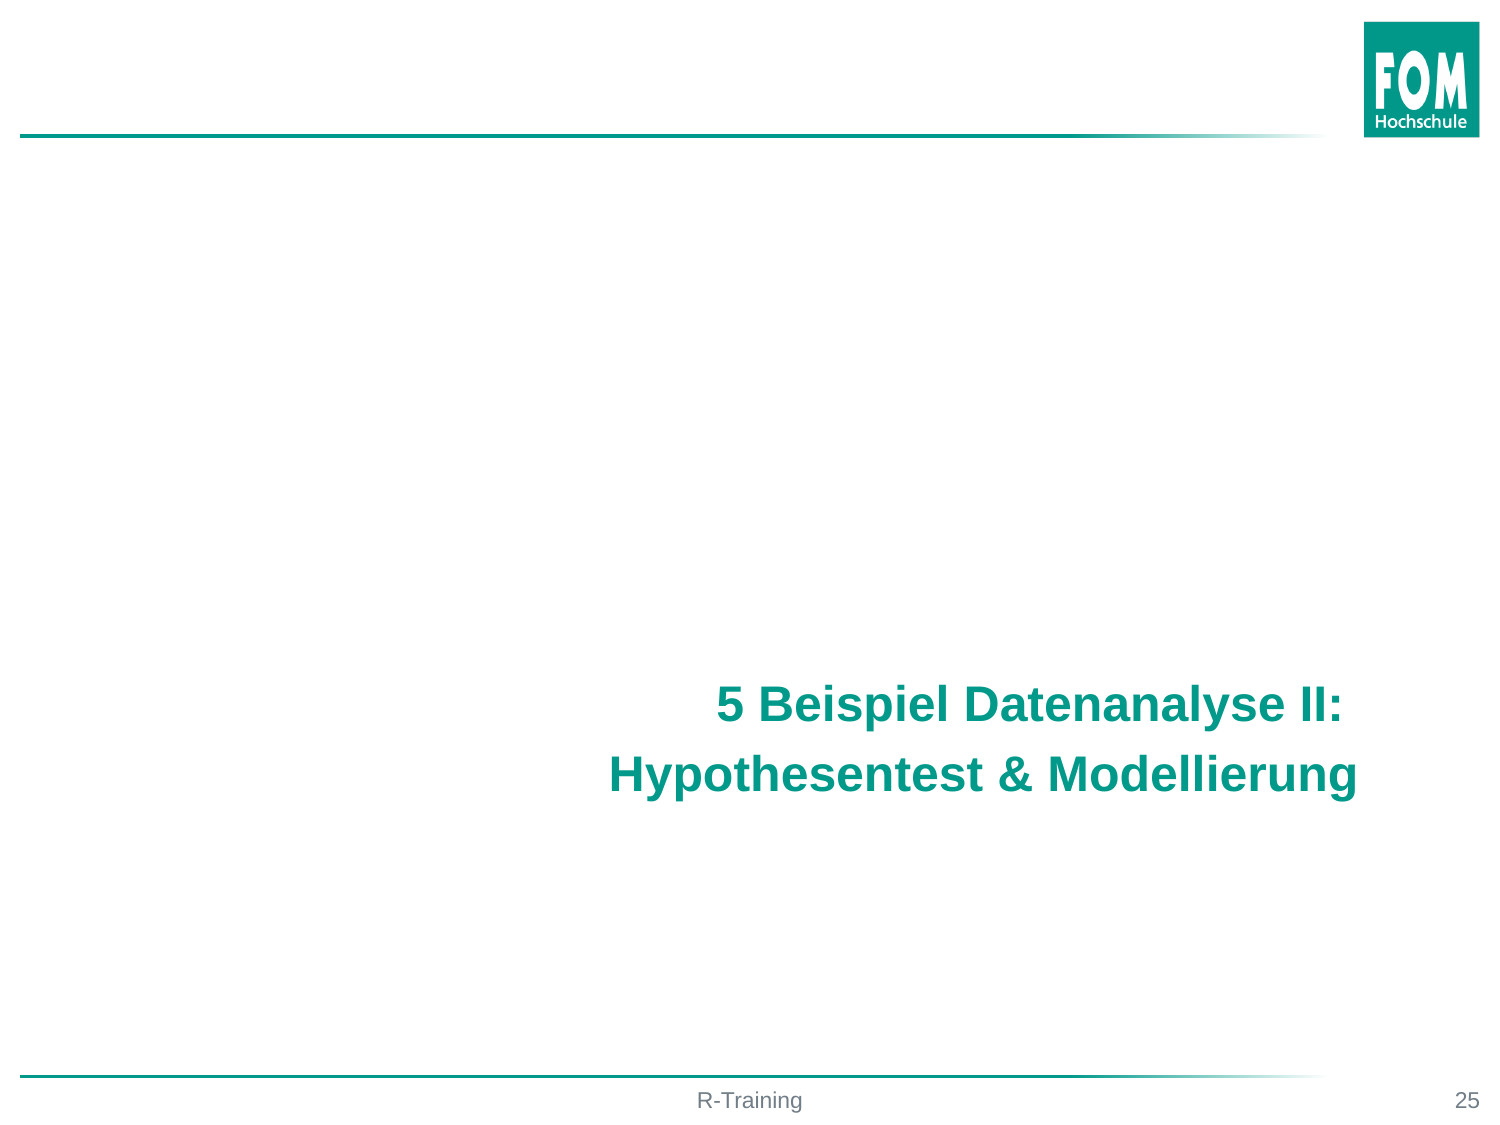

5 Beispiel Datenanalyse II:
Hypothesentest & Modellierung
R-Training
25